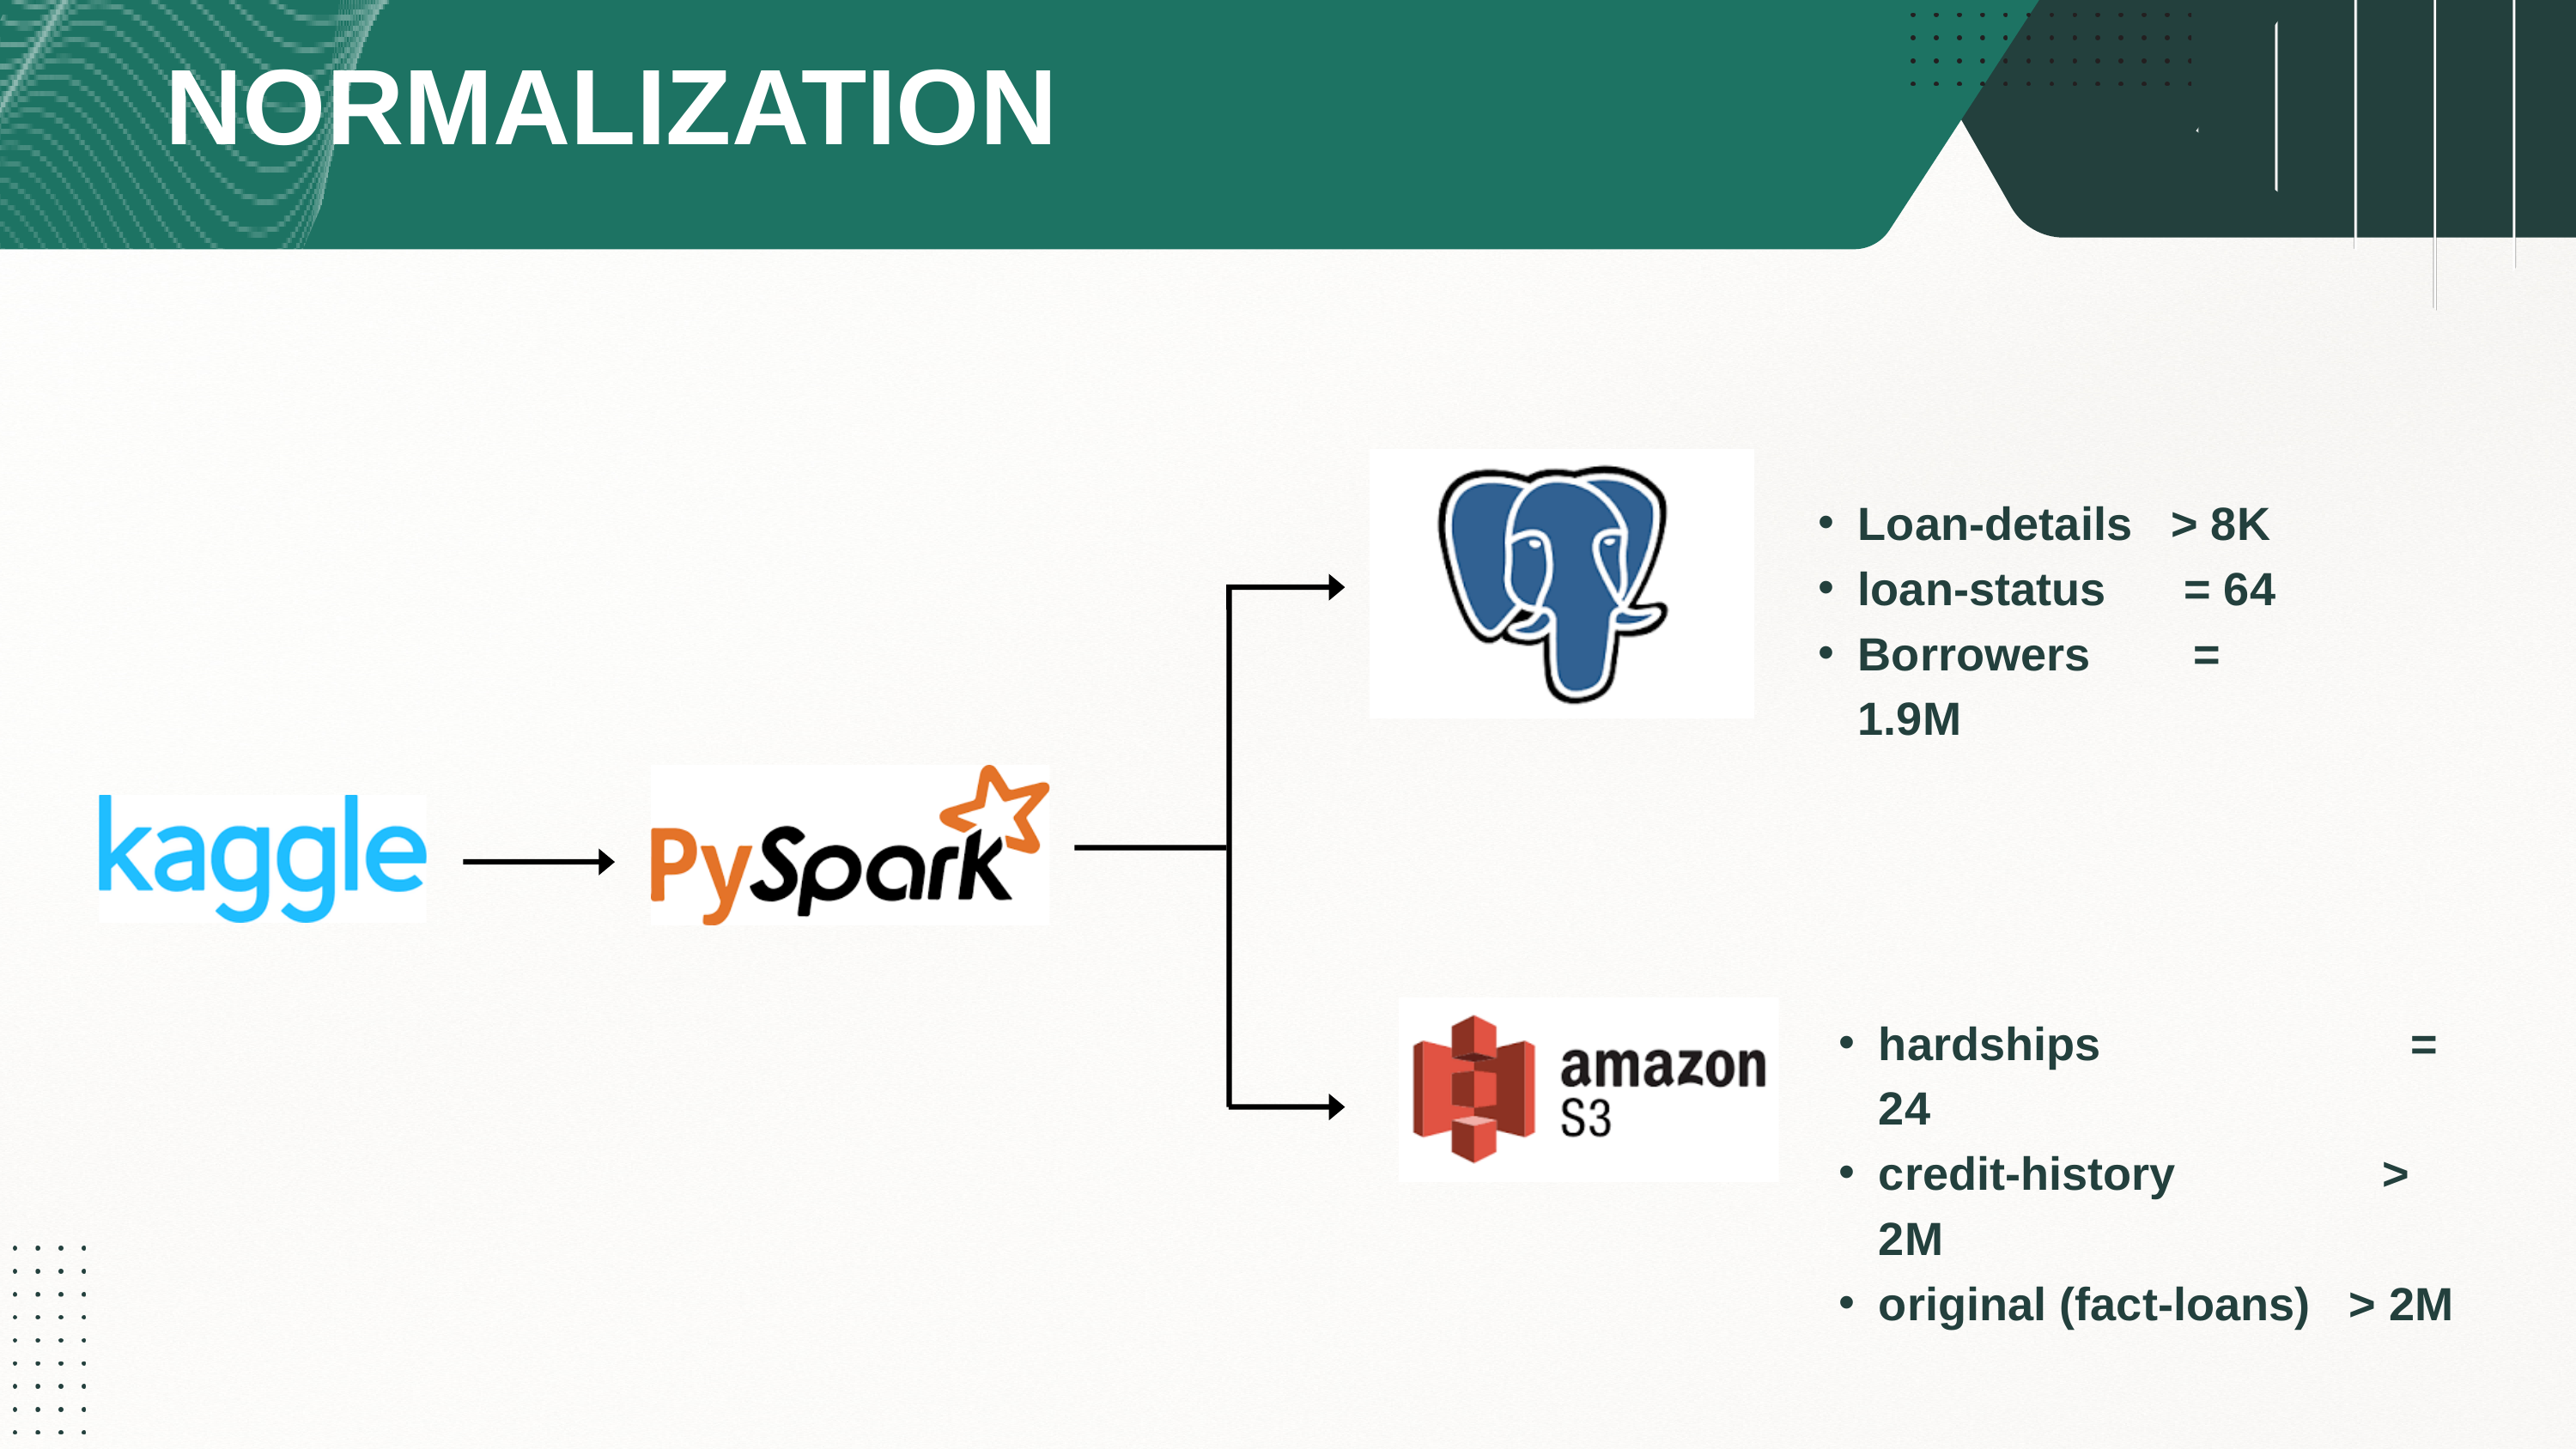

NORMALIZATION

Loan-details   > 8K
loan-status      = 64
Borrowers        = 1.9M

hardships                        = 24
credit-history                > 2M
original (fact-loans)   > 2M